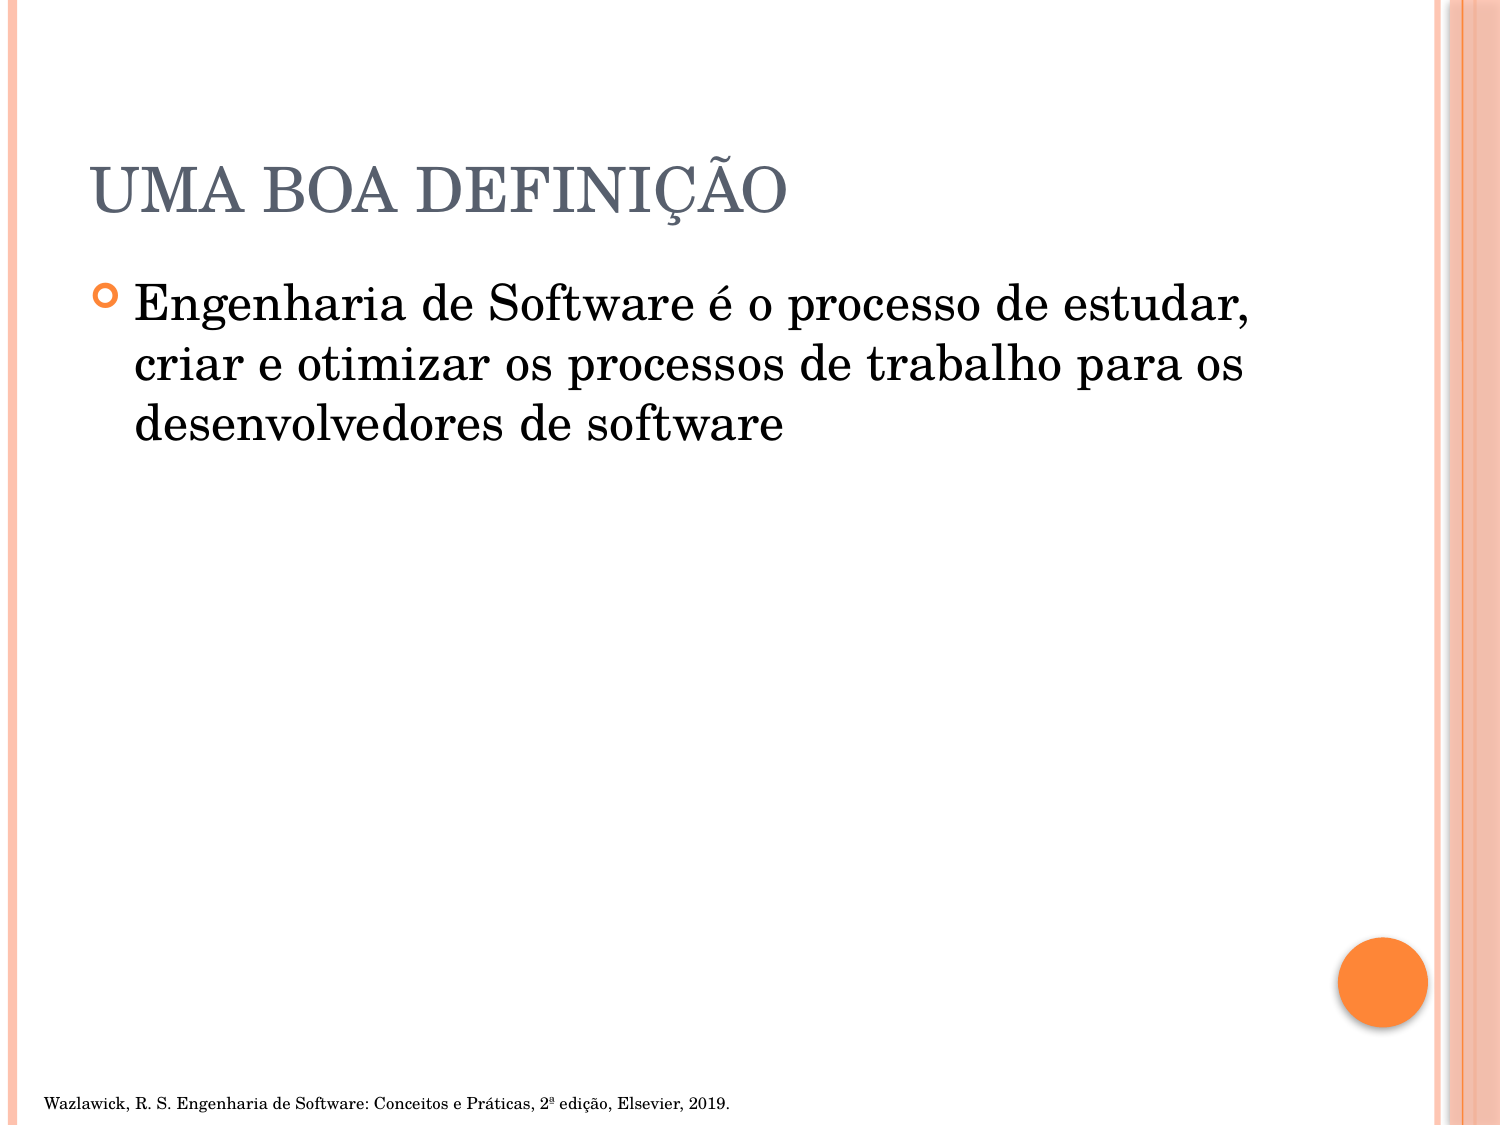

# Uma boa definição
Engenharia de Software é o processo de estudar, criar e otimizar os processos de trabalho para os desenvolvedores de software